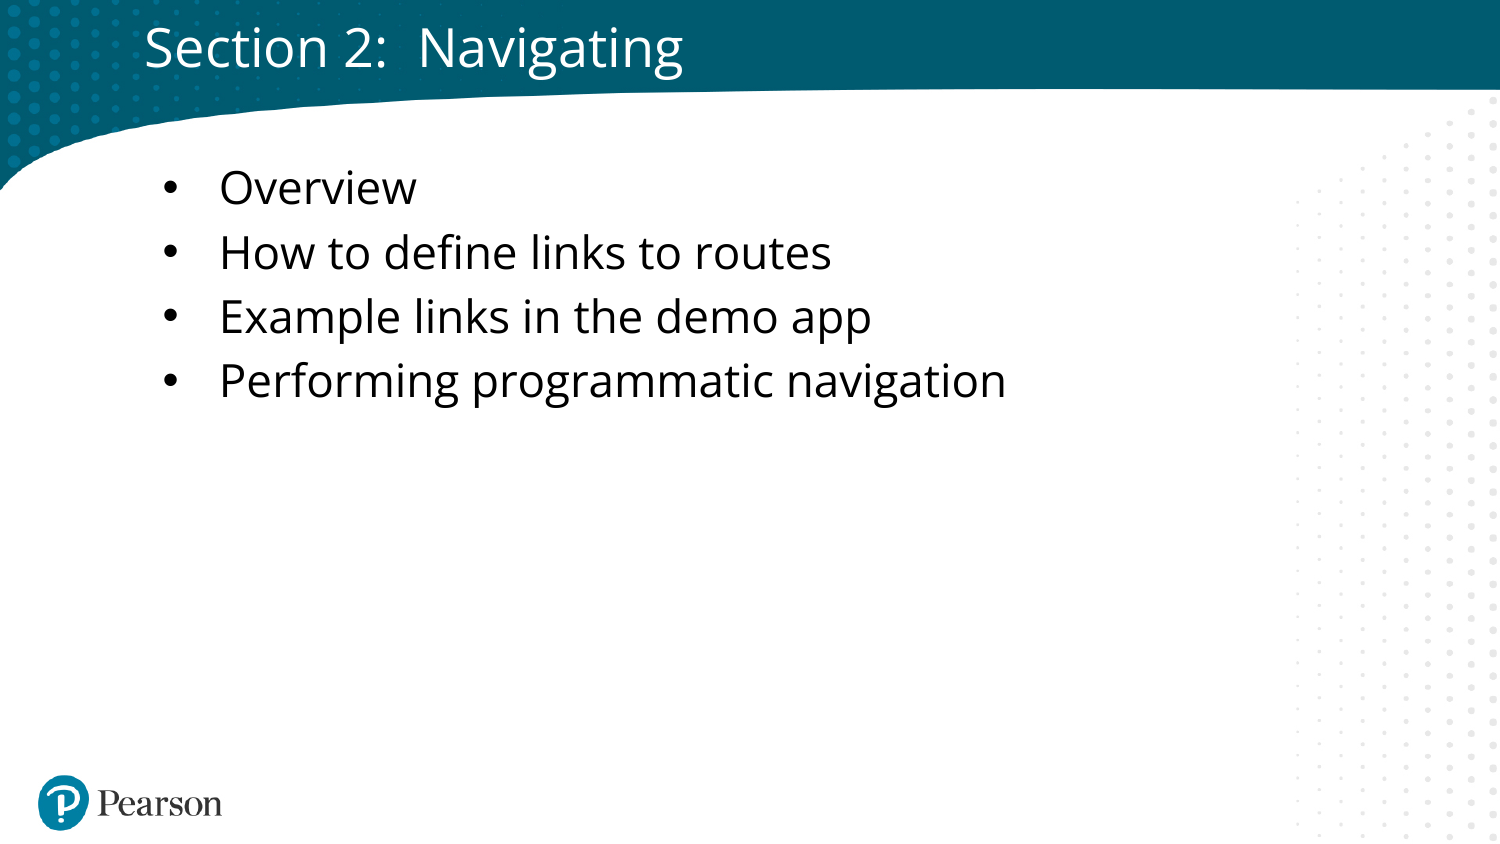

# Section 2:  Navigating
Overview
How to define links to routes
Example links in the demo app
Performing programmatic navigation